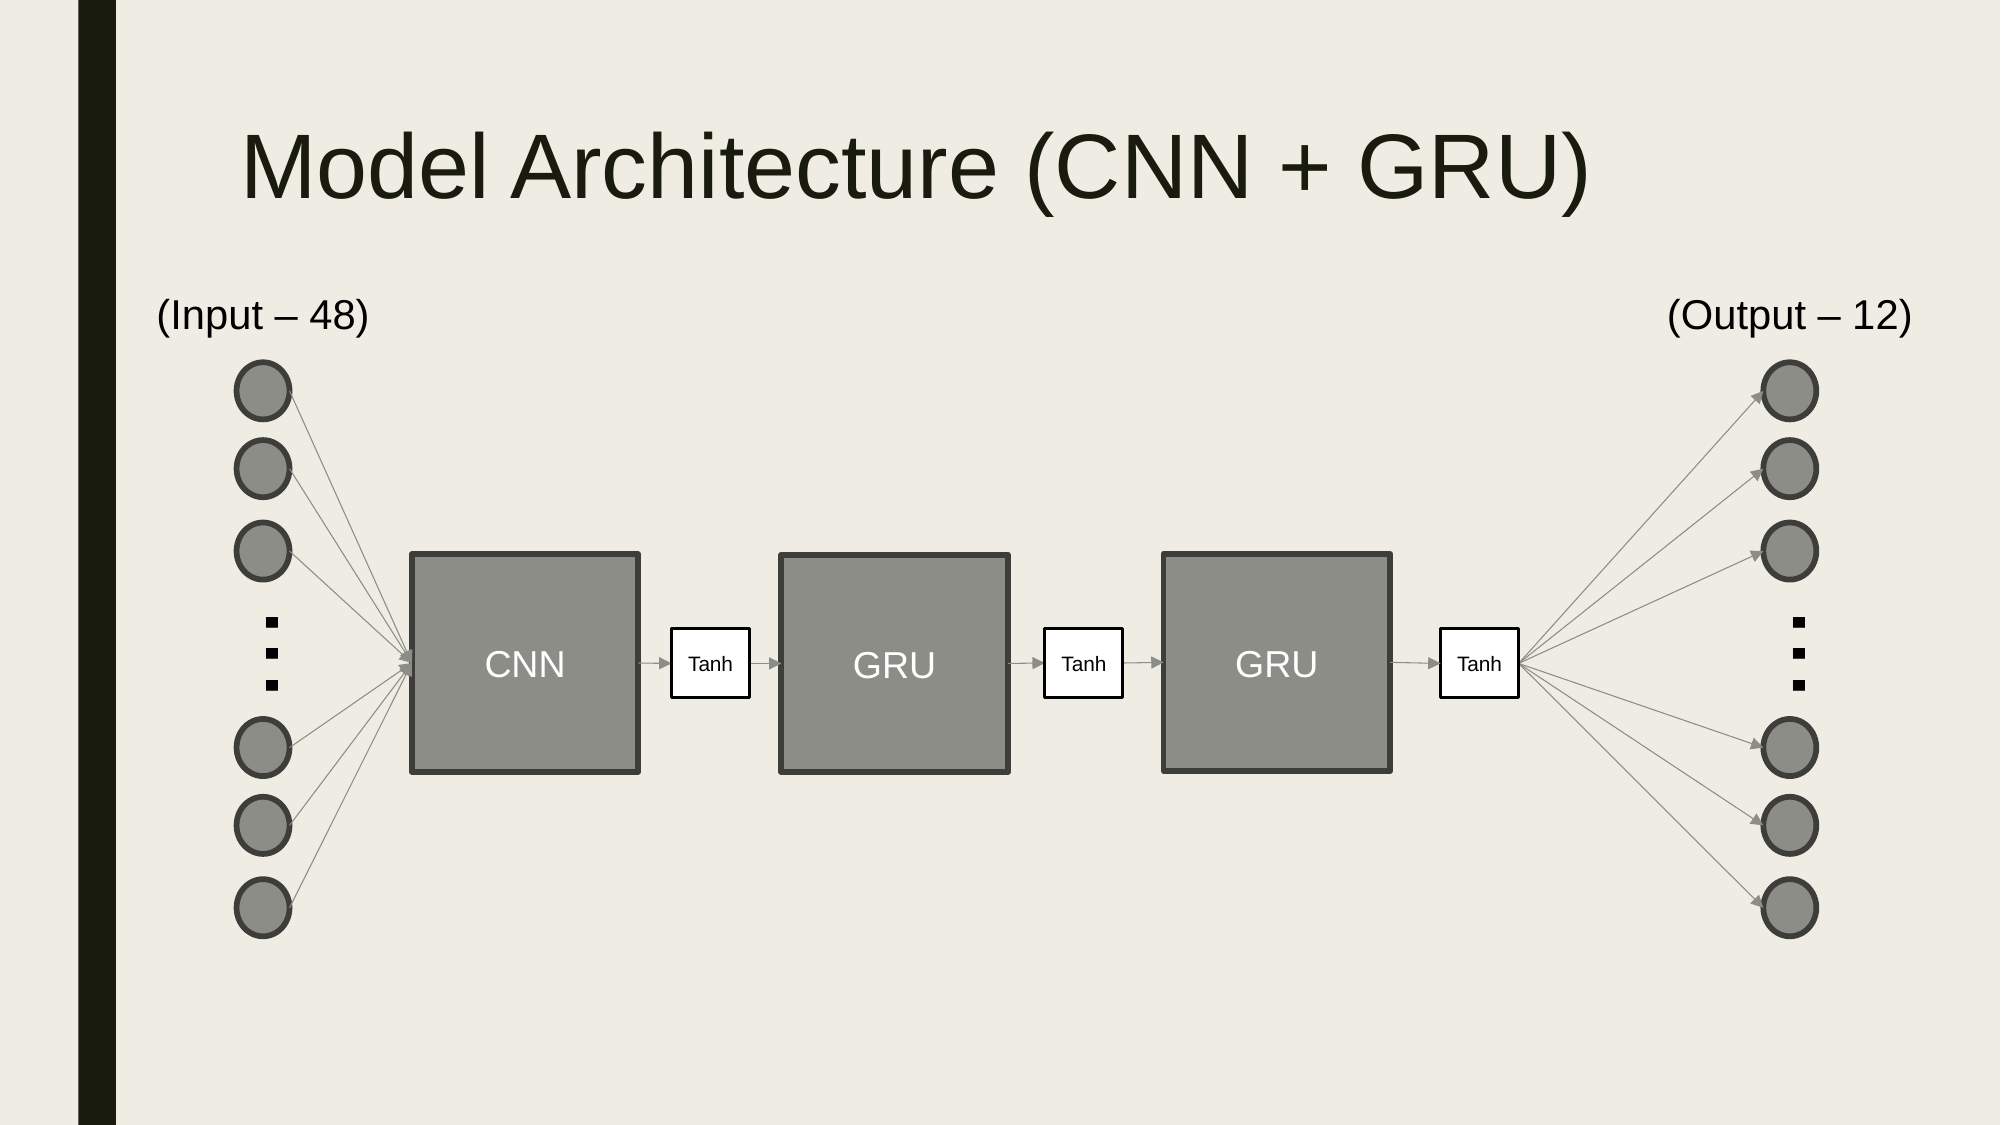

# Model Architecture (CNN + GRU)
(Input – 48)
(Output – 12)

GRU
CNN
GRU
...
...
Tanh
Tanh
Tanh